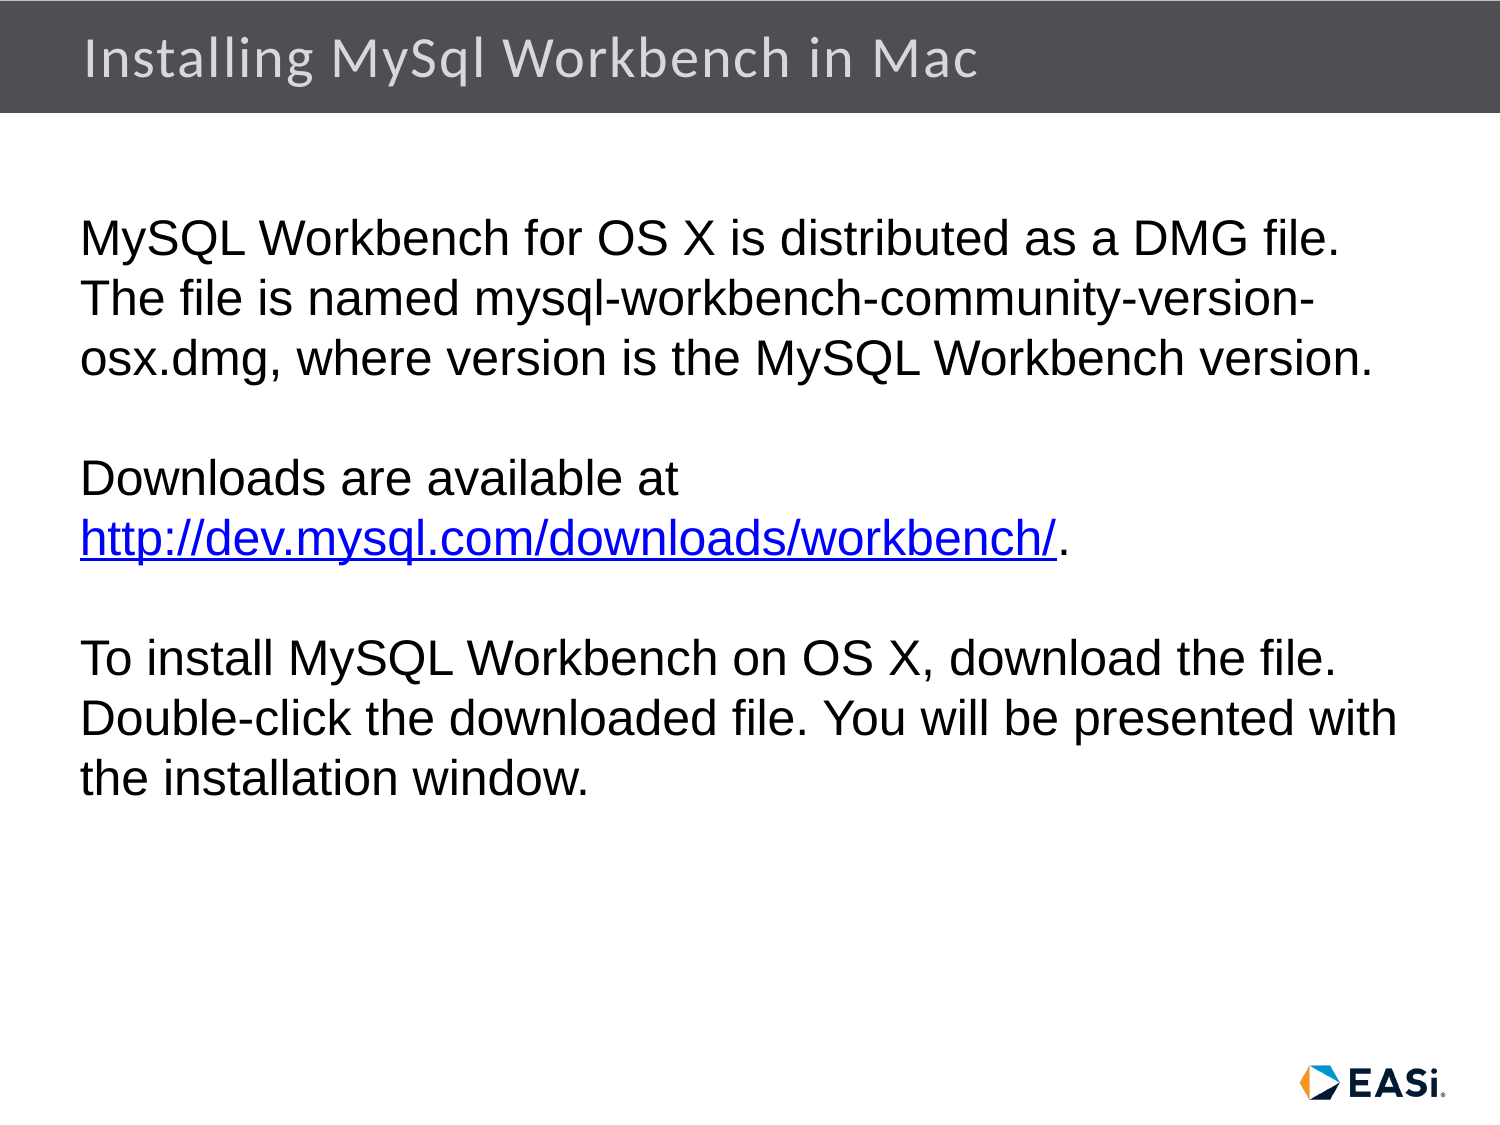

# Installing MySql Workbench in Mac
MySQL Workbench for OS X is distributed as a DMG file. The file is named mysql-workbench-community-version-osx.dmg, where version is the MySQL Workbench version.

Downloads are available at http://dev.mysql.com/downloads/workbench/.

To install MySQL Workbench on OS X, download the file. Double-click the downloaded file. You will be presented with the installation window.
2
15